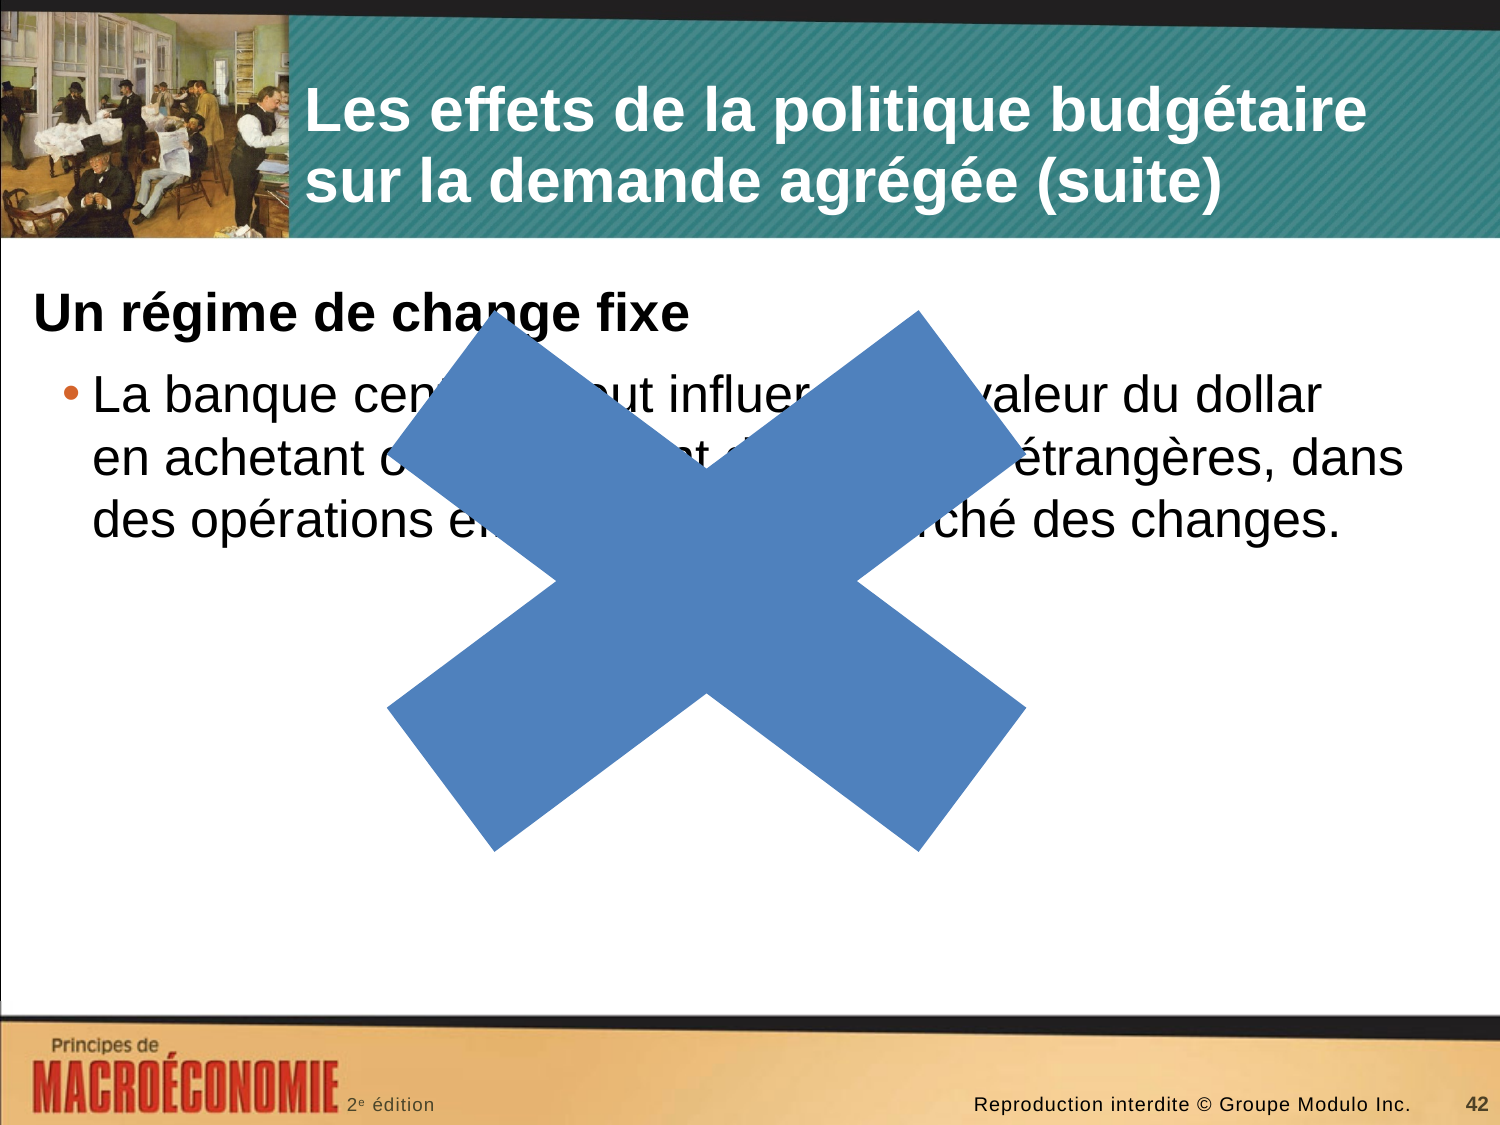

# Les effets de la politique budgétaire sur la demande agrégée (suite)

Un régime de change fixe
La banque centrale peut influer sur la valeur du dollar   en achetant ou en vendant des devises étrangères, dans des opérations effectuées sur le marché des changes.
42